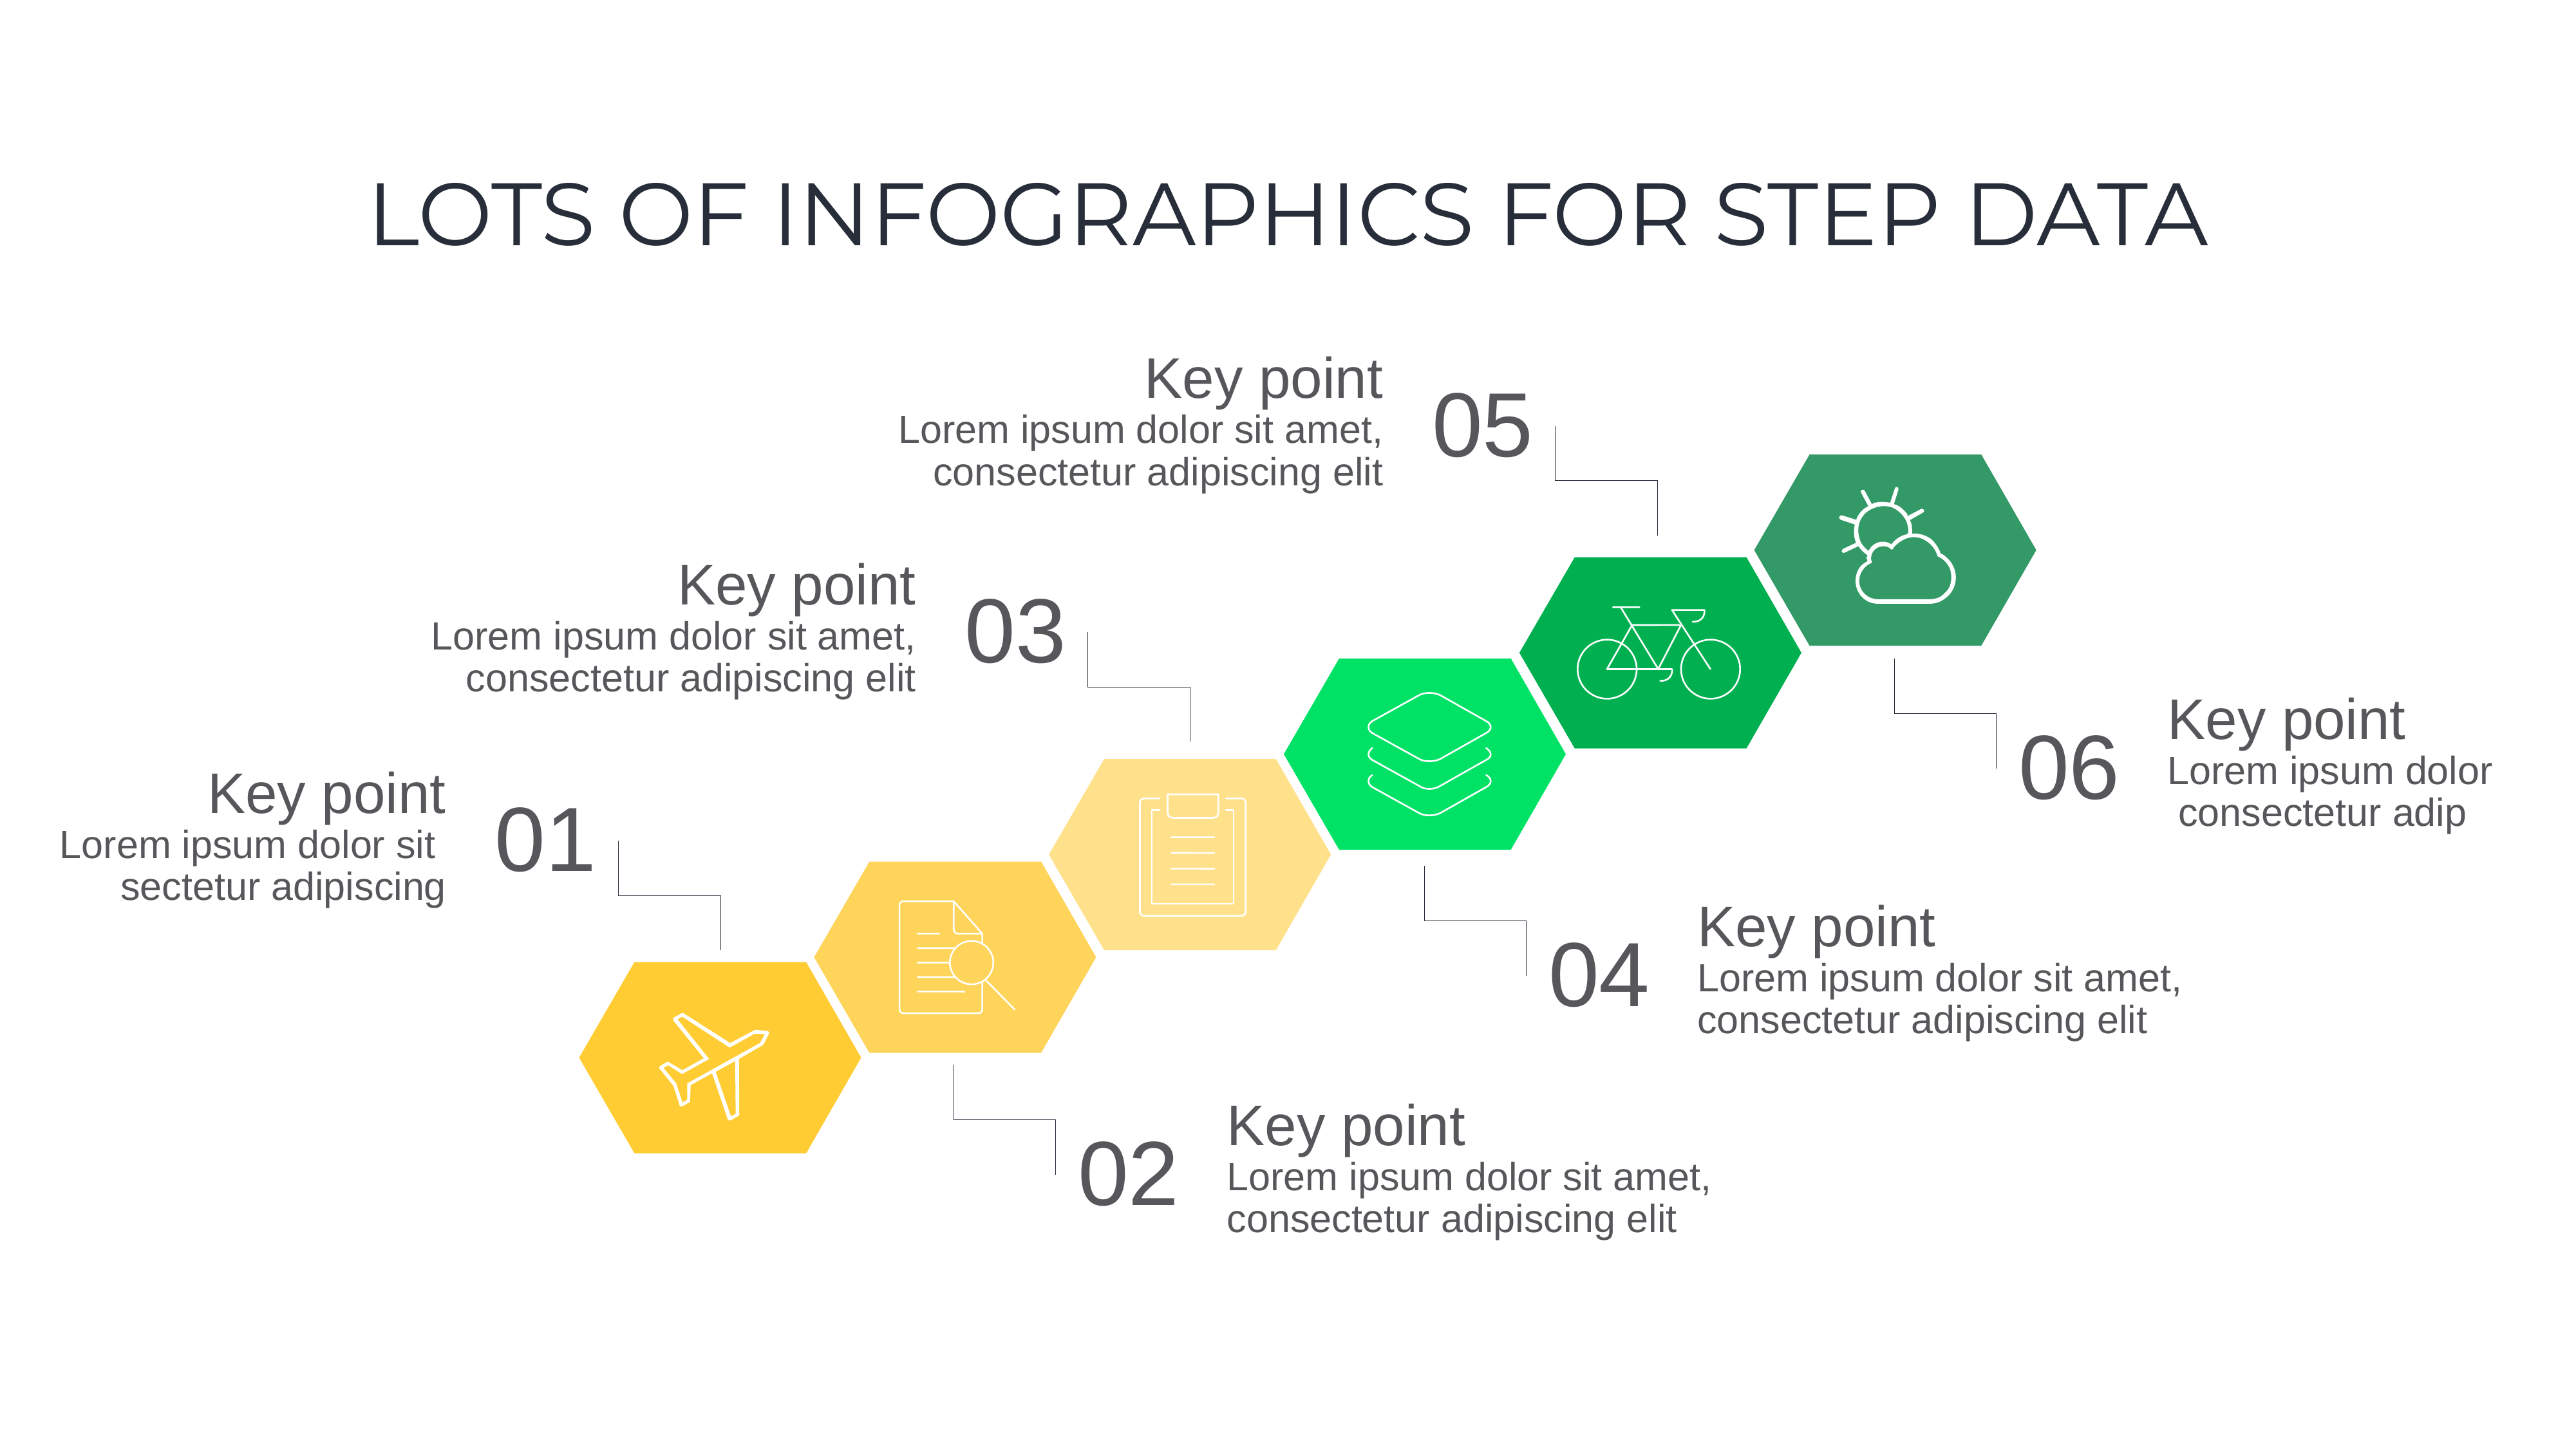

# LOTS OF INFOGRAPHICS FOR STEP DATA
Key point
Lorem ipsum dolor sit amet, consectetur adipiscing elit
05

Key point
Lorem ipsum dolor sit amet, consectetur adipiscing elit

03

Key point
Lorem ipsum dolor
 consectetur adip

06
Key point
Lorem ipsum dolor sit
sectetur adipiscing

01

Key point
Lorem ipsum dolor sit amet, consectetur adipiscing elit

04

Key point
Lorem ipsum dolor sit amet, consectetur adipiscing elit
02